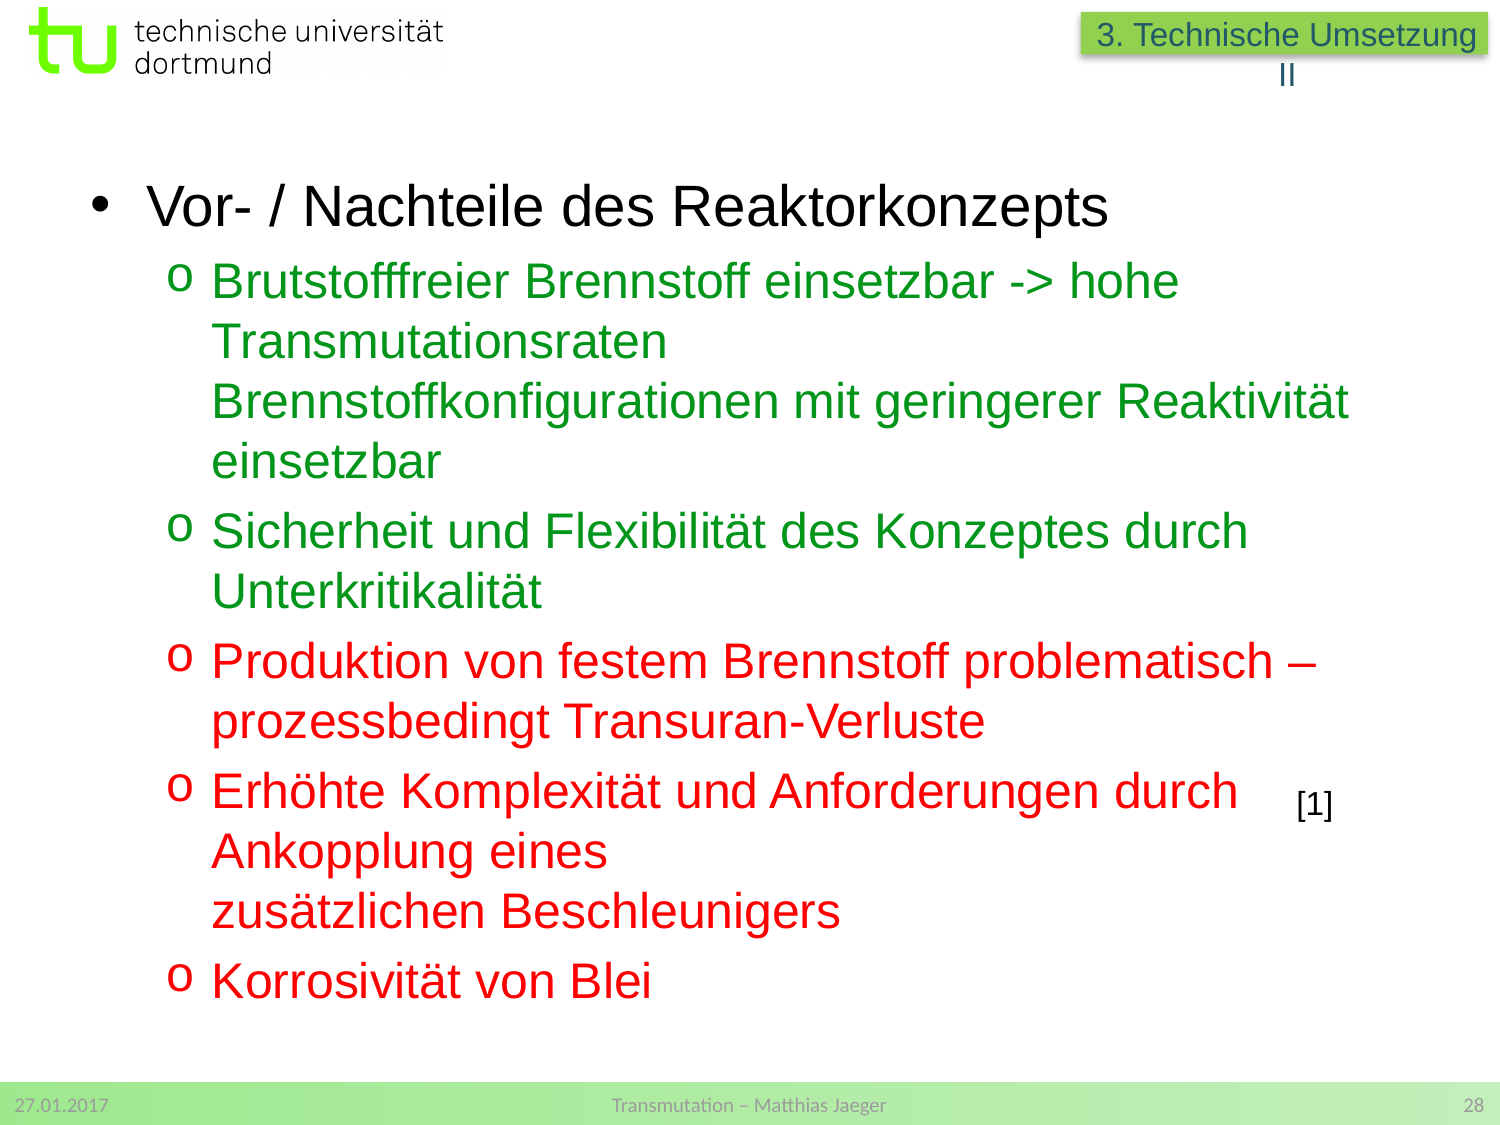

3. Technische Umsetzung II

Vor- / Nachteile des Reaktorkonzepts
Brutstofffreier Brennstoff einsetzbar -> hohe Transmutationsraten
Brennstoffkonfigurationen mit geringerer Reaktivität einsetzbar
Sicherheit und Flexibilität des Konzeptes durch Unterkritikalität
Produktion von festem Brennstoff problematisch – prozessbedingt Transuran-Verluste
Erhöhte Komplexität und Anforderungen durch Ankopplung eines
zusätzlichen Beschleunigers
Korrosivität von Blei

[1]
27.01.2017
Transmutation – Matthias Jaeger
28